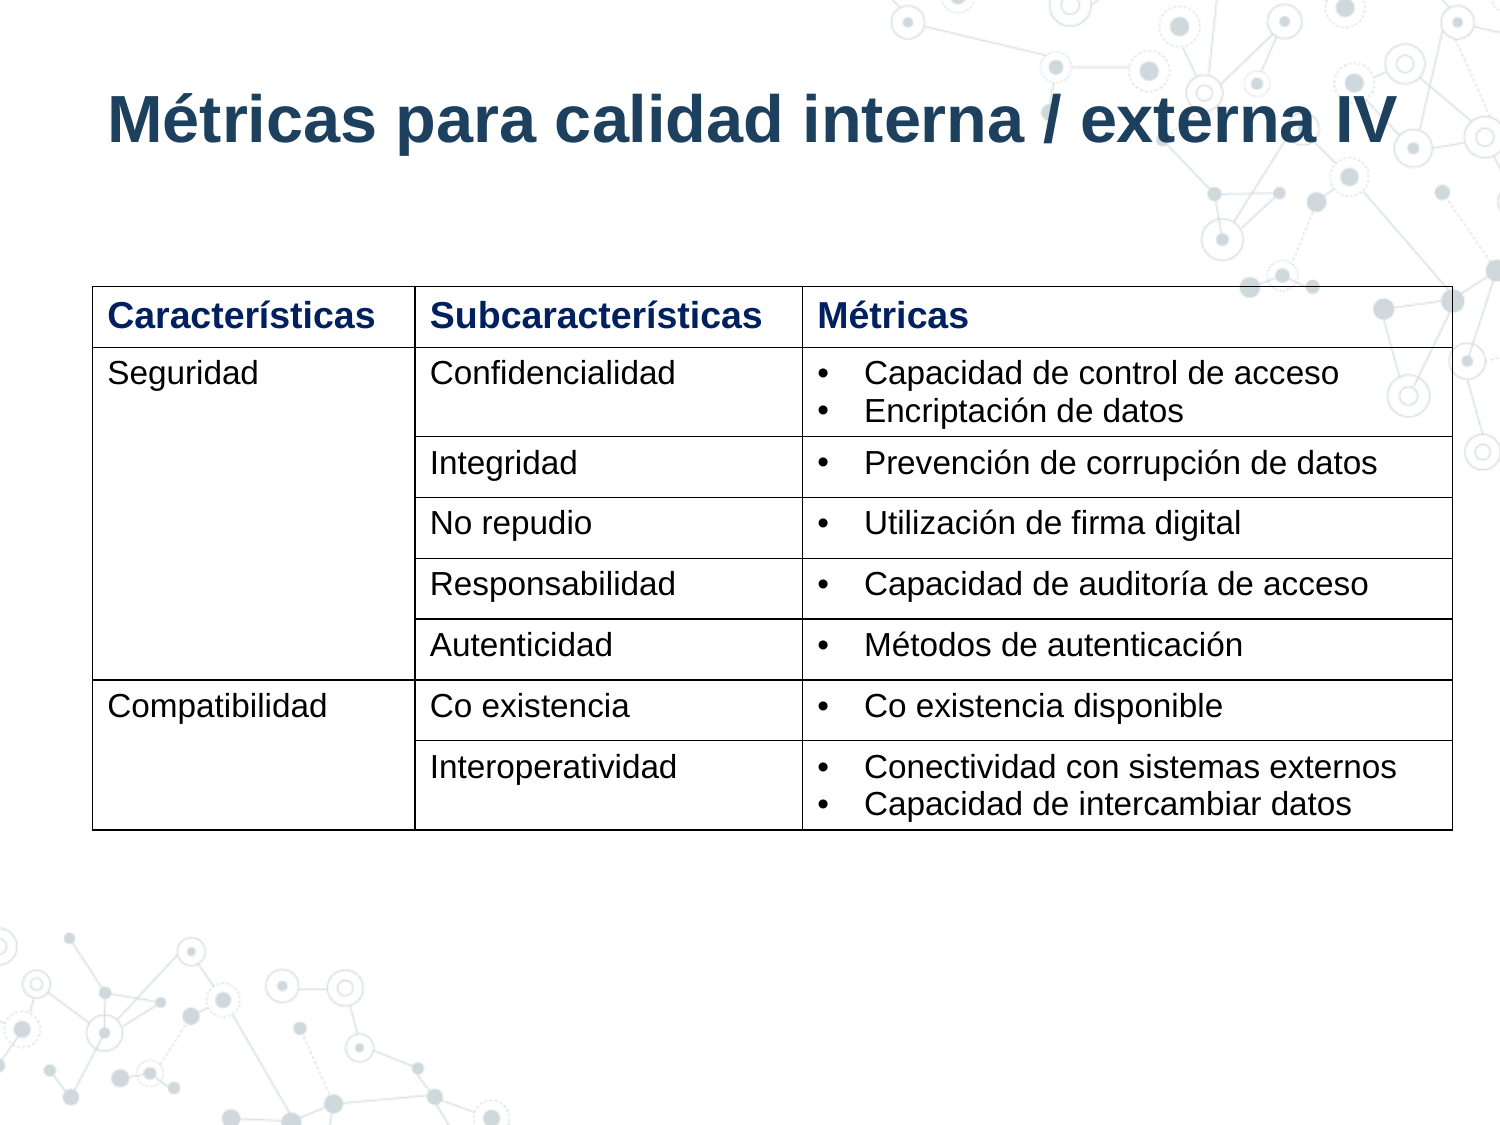

# Métricas para calidad interna / externa IV
| Características | Subcaracterísticas | Métricas |
| --- | --- | --- |
| Seguridad | Confidencialidad | Capacidad de control de acceso Encriptación de datos |
|  | Integridad | Prevención de corrupción de datos |
|  | No repudio | Utilización de firma digital |
|  | Responsabilidad | Capacidad de auditoría de acceso |
|  | Autenticidad | Métodos de autenticación |
| Compatibilidad | Co existencia | Co existencia disponible |
|  | Interoperatividad | Conectividad con sistemas externos Capacidad de intercambiar datos |